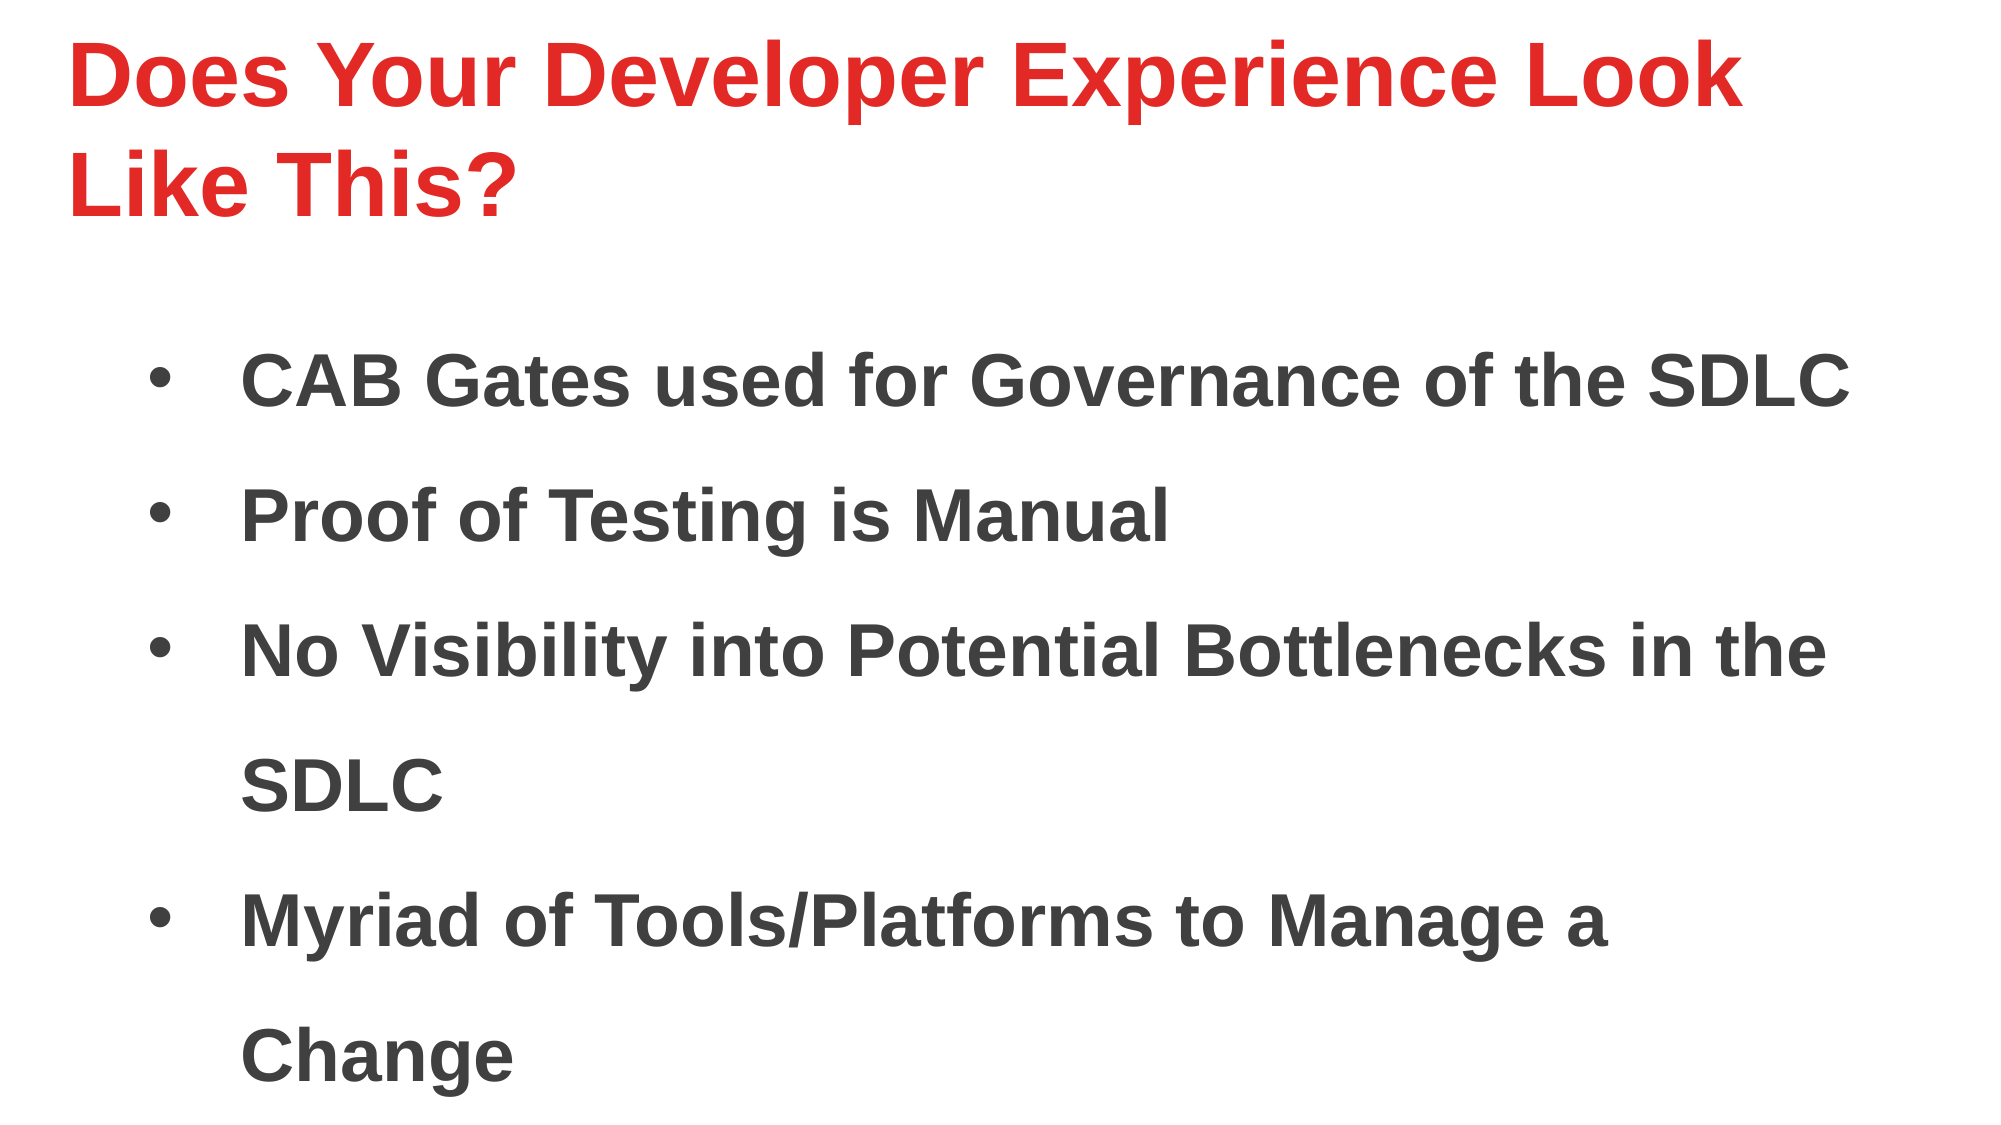

# Does Your Developer Experience Look Like This?
CAB Gates used for Governance of the SDLC
Proof of Testing is Manual
No Visibility into Potential Bottlenecks in the SDLC
Myriad of Tools/Platforms to Manage a Change